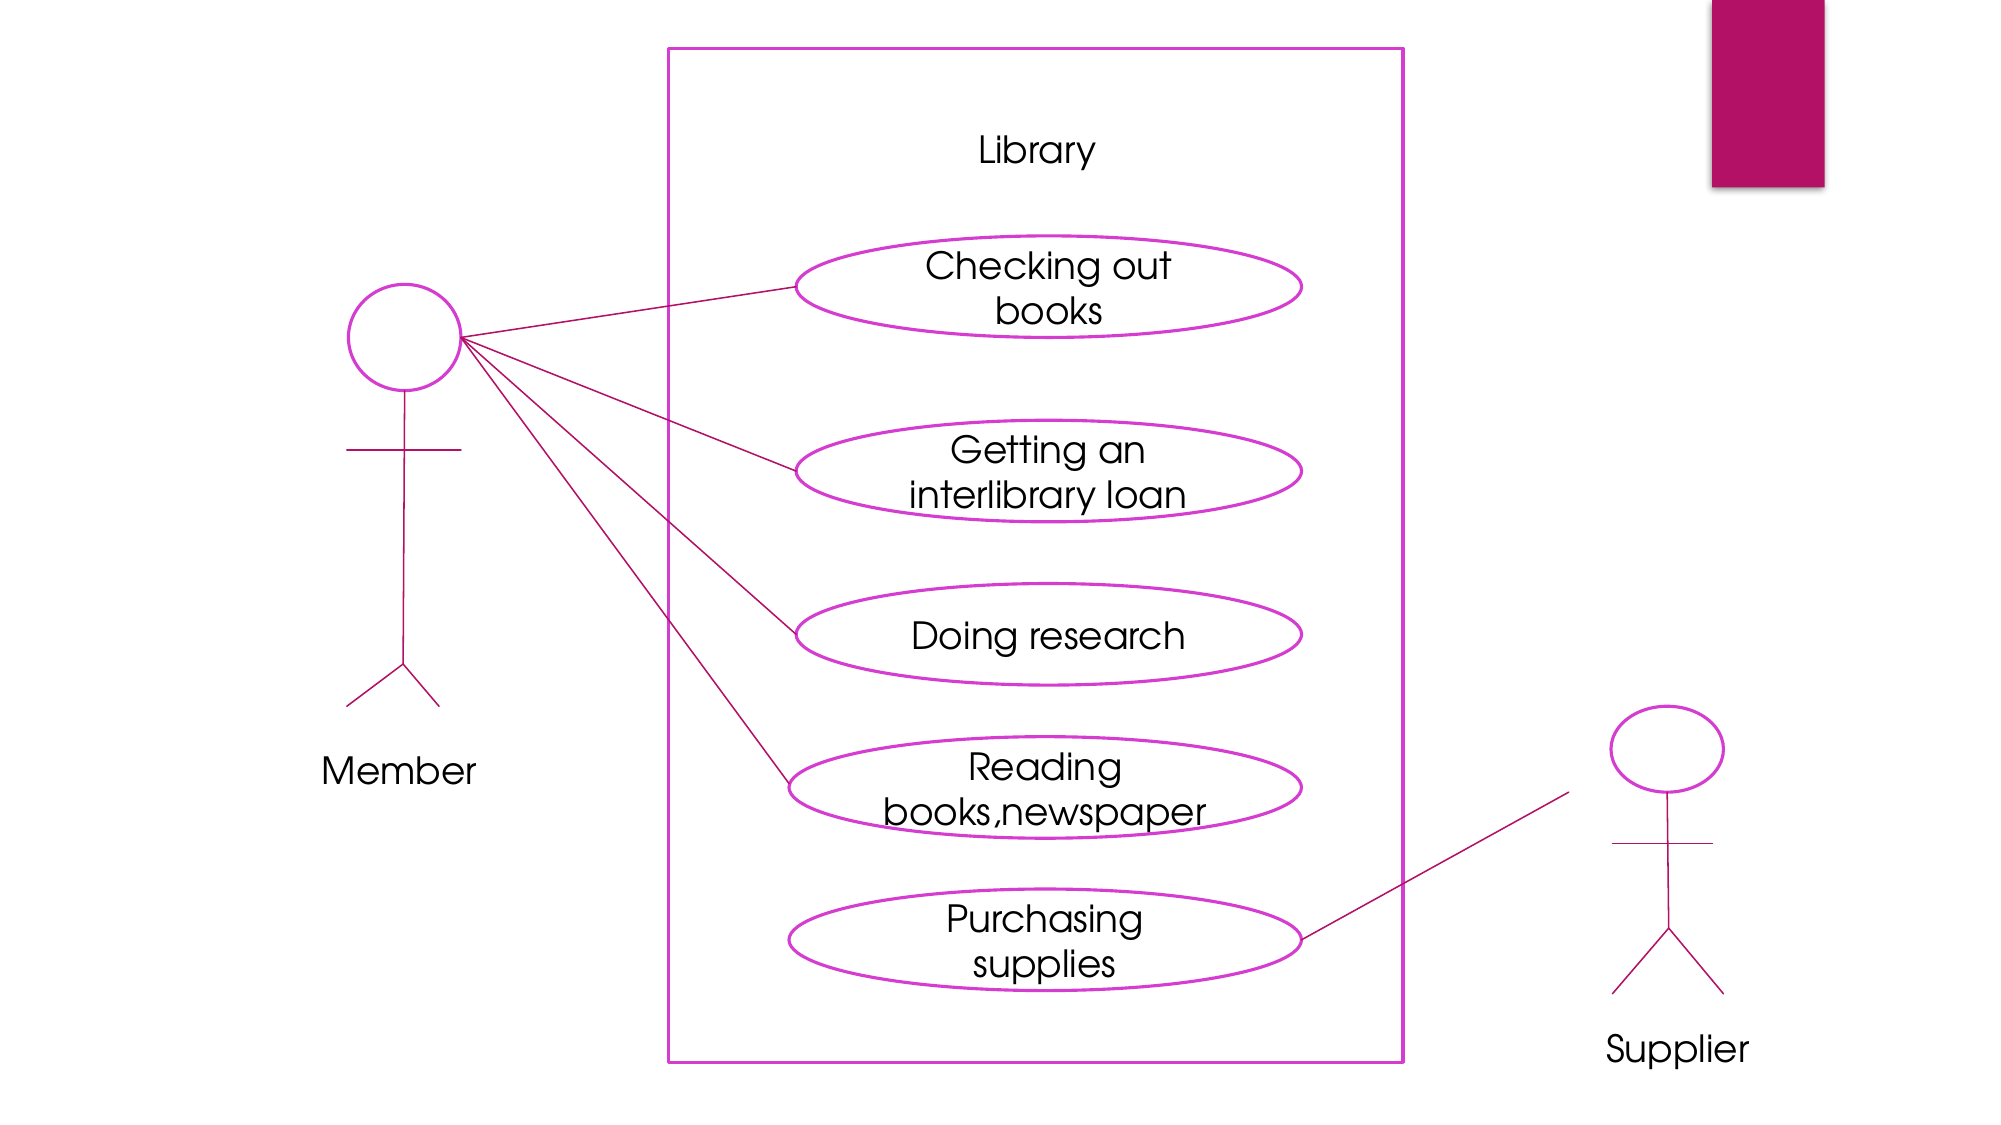

Library
Checking out books

Getting an interlibrary loan
Doing research

Reading books,newspaper
Member
Purchasing supplies
Supplier